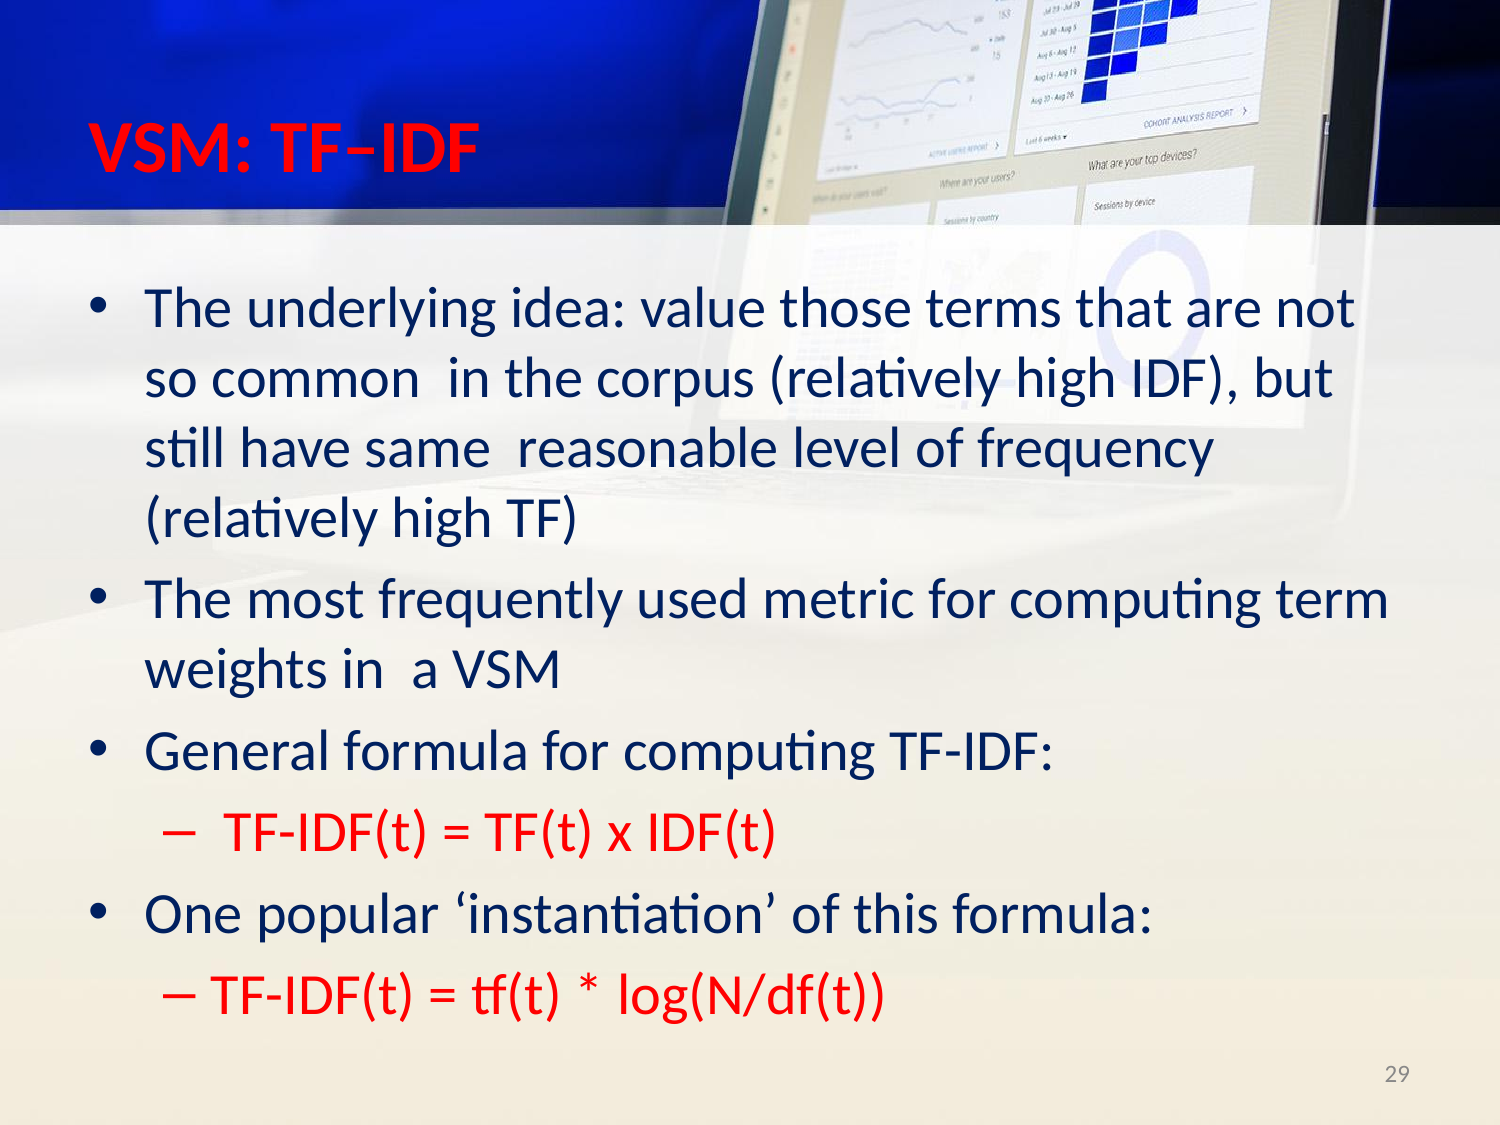

# VSM: TF–IDF
The underlying idea: value those terms that are not so common  in the corpus (relatively high IDF), but still have same  reasonable level of frequency (relatively high TF)
The most frequently used metric for computing term weights in  a VSM
General formula for computing TF-IDF:
 TF-IDF(t) = TF(t) x IDF(t)
One popular ‘instantiation’ of this formula:
TF-IDF(t) = tf(t) * log(N/df(t))

29